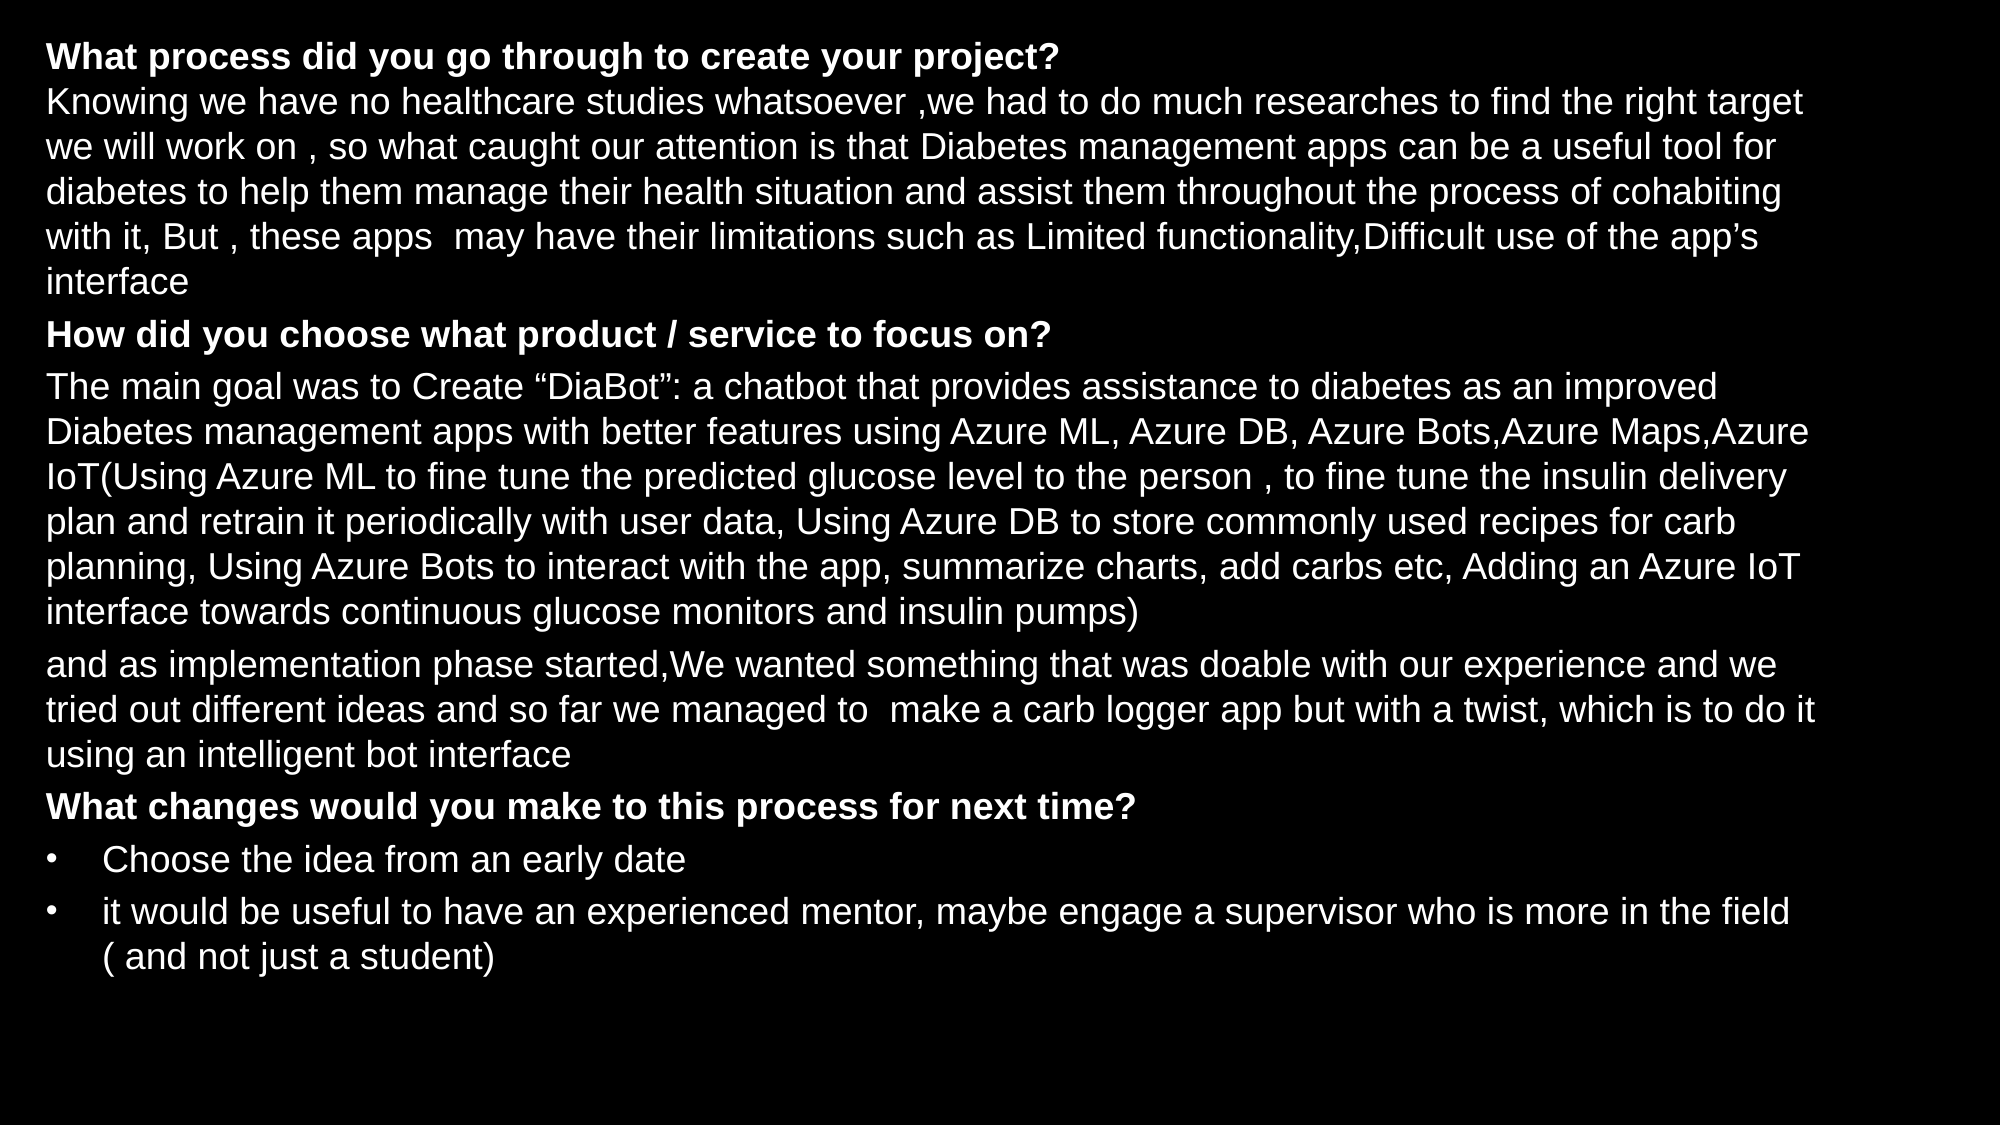

What process did you go through to create your project?
Knowing we have no healthcare studies whatsoever ,we had to do much researches to find the right target we will work on , so what caught our attention is that Diabetes management apps can be a useful tool for diabetes to help them manage their health situation and assist them throughout the process of cohabiting with it, But , these apps  may have their limitations such as Limited functionality,Difficult use of the app’s interface
How did you choose what product / service to focus on?
The main goal was to Create “DiaBot”: a chatbot that provides assistance to diabetes as an improved Diabetes management apps with better features using Azure ML, Azure DB, Azure Bots,Azure Maps,Azure IoT(Using Azure ML to fine tune the predicted glucose level to the person , to fine tune the insulin delivery plan and retrain it periodically with user data, Using Azure DB to store commonly used recipes for carb planning, Using Azure Bots to interact with the app, summarize charts, add carbs etc, Adding an Azure IoT interface towards continuous glucose monitors and insulin pumps)
and as implementation phase started,We wanted something that was doable with our experience and we tried out different ideas and so far we managed to  make a carb logger app but with a twist, which is to do it using an intelligent bot interface
What changes would you make to this process for next time?
Choose the idea from an early date
it would be useful to have an experienced mentor, maybe engage a supervisor who is more in the field ( and not just a student)